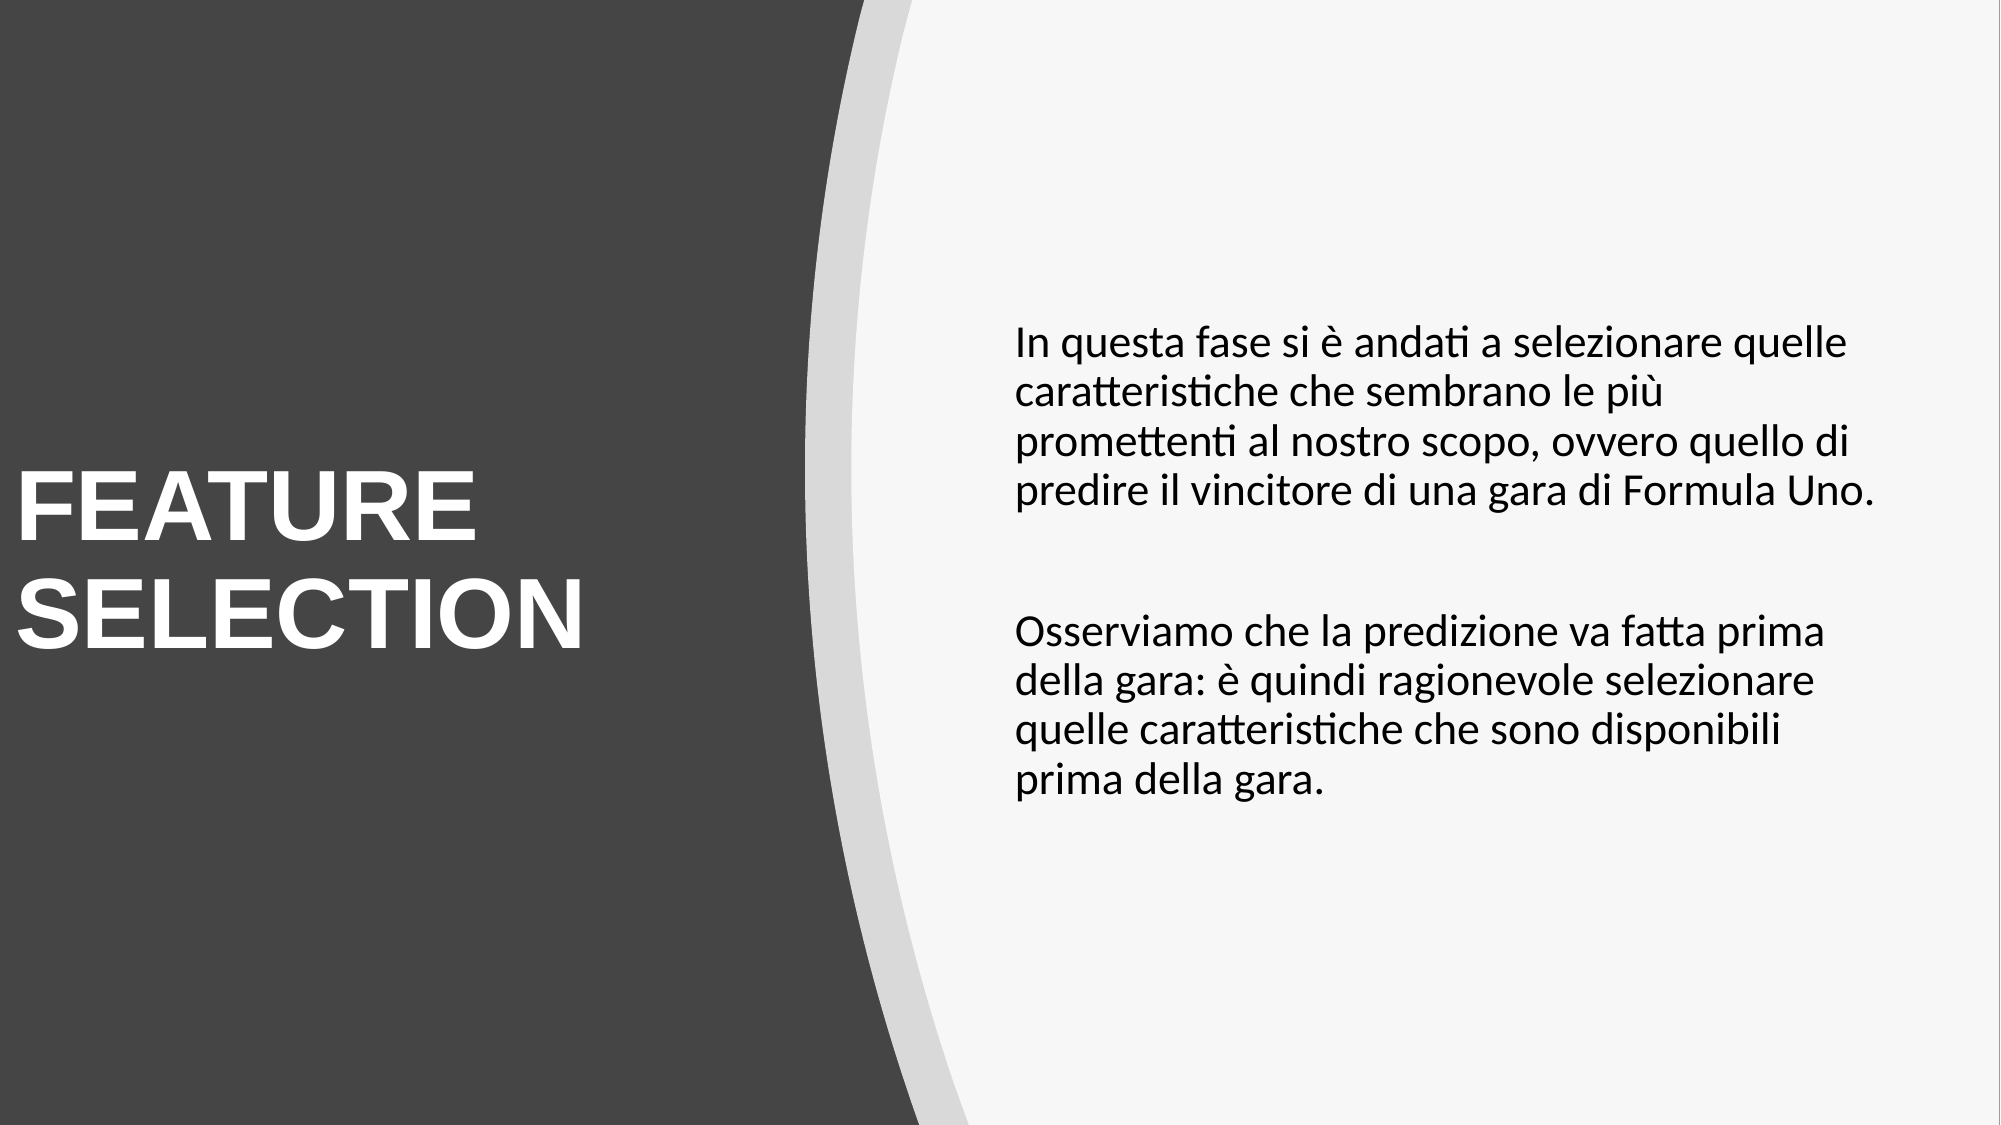

# FEATURE SELECTION
In questa fase si è andati a selezionare quelle caratteristiche che sembrano le più promettenti al nostro scopo, ovvero quello di predire il vincitore di una gara di Formula Uno.

Osserviamo che la predizione va fatta prima della gara: è quindi ragionevole selezionare quelle caratteristiche che sono disponibili prima della gara.